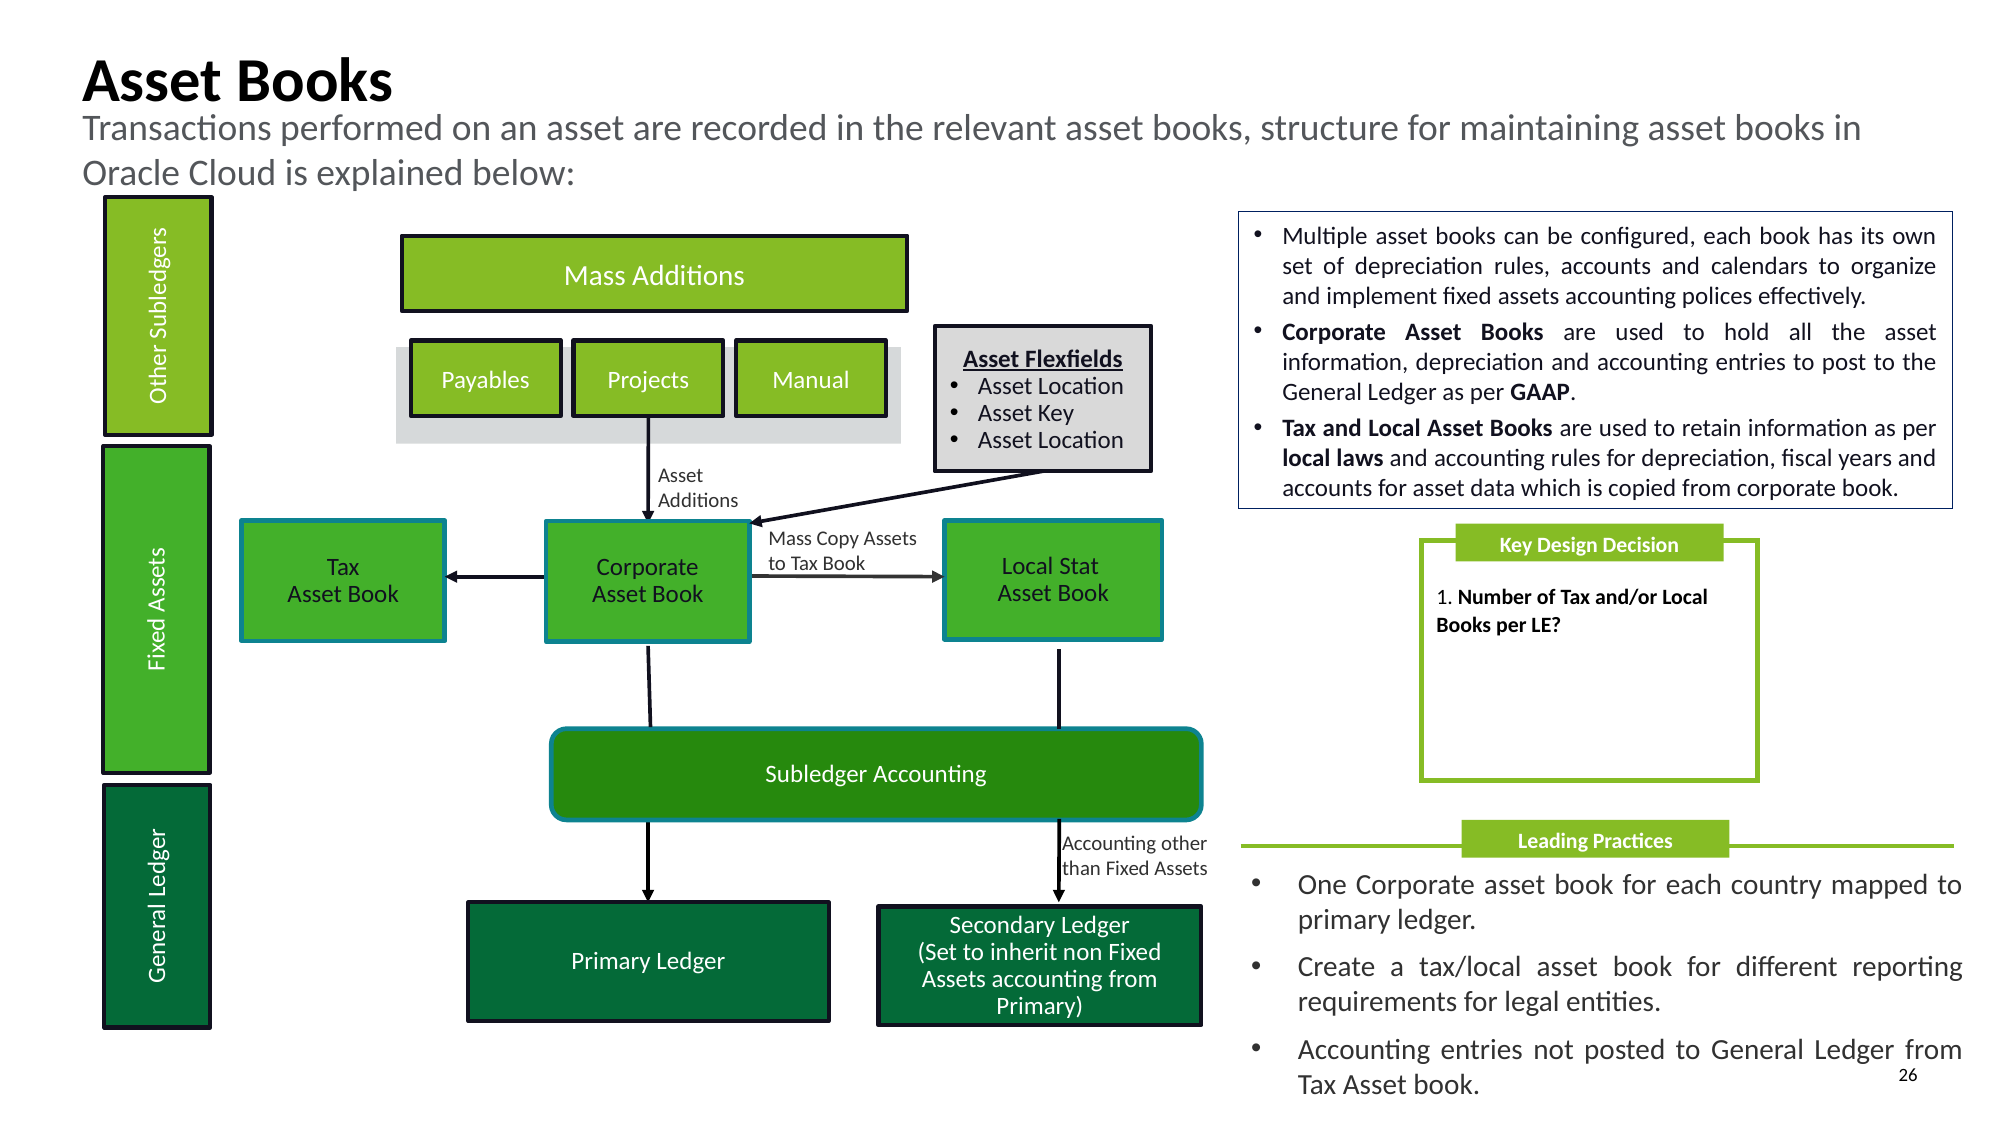

# Asset Books
Transactions performed on an asset are recorded in the relevant asset books, structure for maintaining asset books in Oracle Cloud is explained below:
Multiple asset books can be configured, each book has its own set of depreciation rules, accounts and calendars to organize and implement fixed assets accounting polices effectively.
Corporate Asset Books are used to hold all the asset information, depreciation and accounting entries to post to the General Ledger as per GAAP.
Tax and Local Asset Books are used to retain information as per local laws and accounting rules for depreciation, fiscal years and accounts for asset data which is copied from corporate book.
Mass Additions
Other Subledgers

Asset Flexfields
Asset Location
Asset Key
Asset Location

Payables
Projects
Manual

Subledger Accounting
Asset Additions
Tax
Asset Book
Local Stat
Asset Book
Corporate
Asset Book
Key Design Decision
Mass Copy Assets
to Tax Book

1. Number of Tax and/or Local Books per LE?
Fixed Assets
Leading Practices
Accounting other than Fixed Assets
General Ledger
One Corporate asset book for each country mapped to primary ledger.
Create a tax/local asset book for different reporting requirements for legal entities.
Accounting entries not posted to General Ledger from Tax Asset book.
Primary Ledger
Secondary Ledger
(Set to inherit non Fixed Assets accounting from Primary)